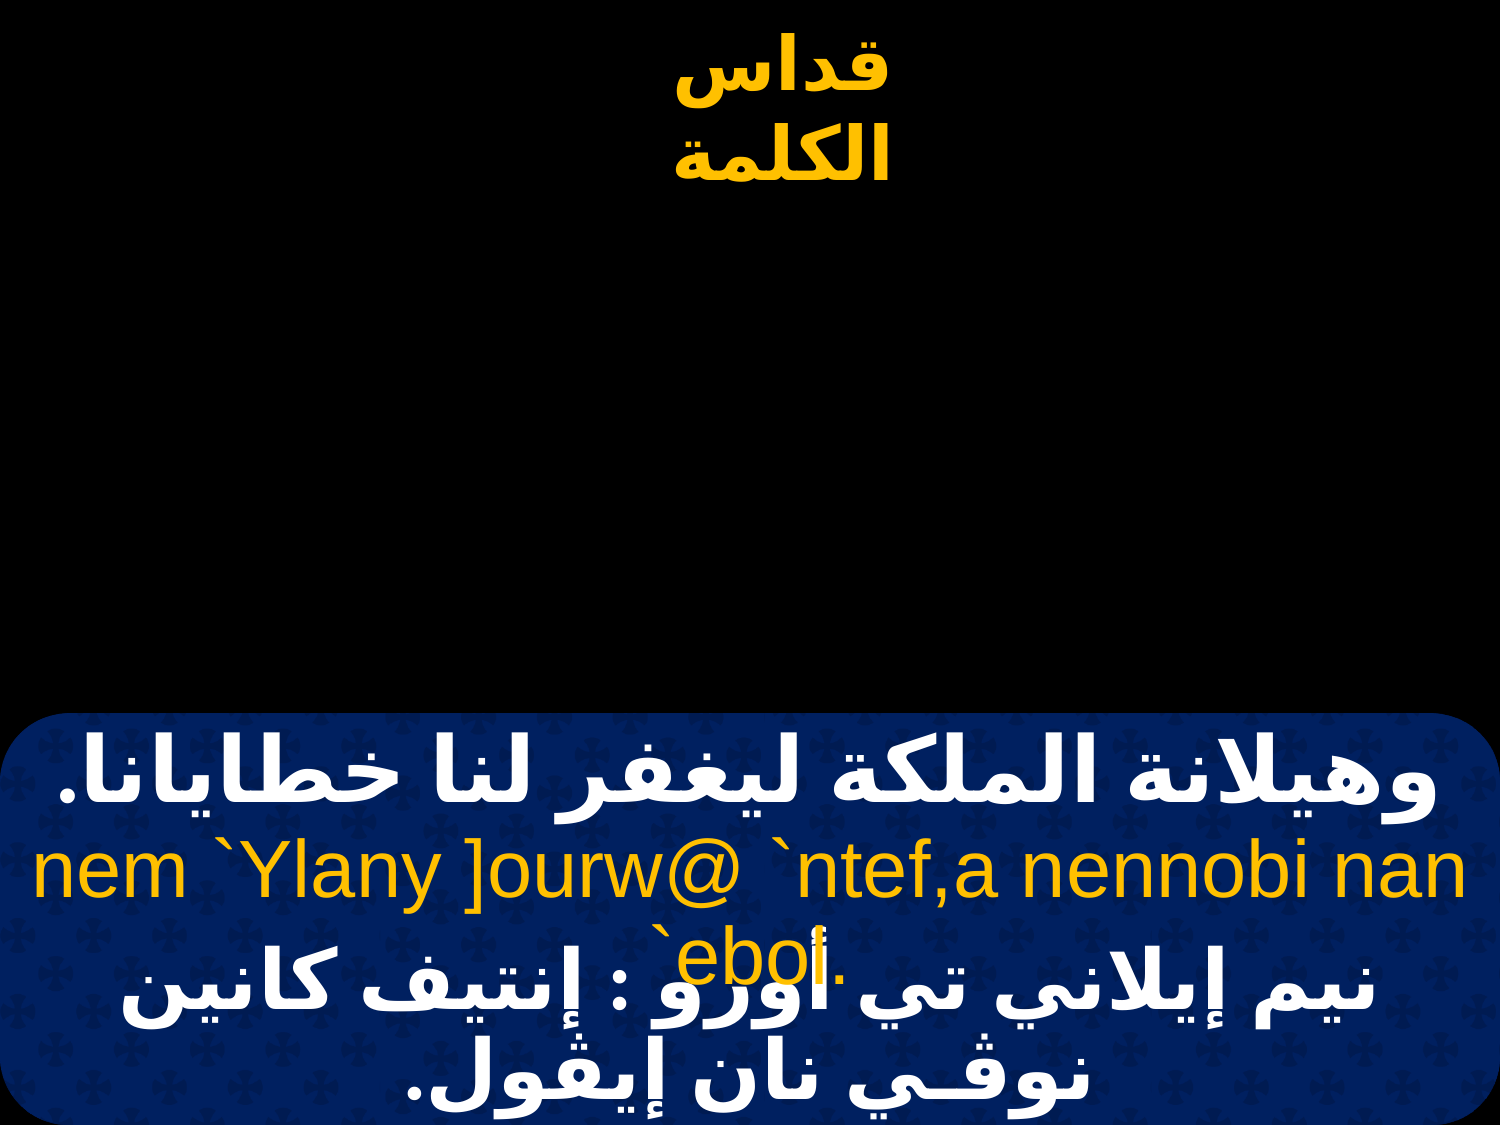

# وهيلانة الملكة ليغفر لنا خطايانا.
nem `Ylany ]ourw@ `ntef,a nennobi nan `ebol.
نيم إيلاني تي أورو : إنتيف كانين نوﭬـي نان إيڤول.